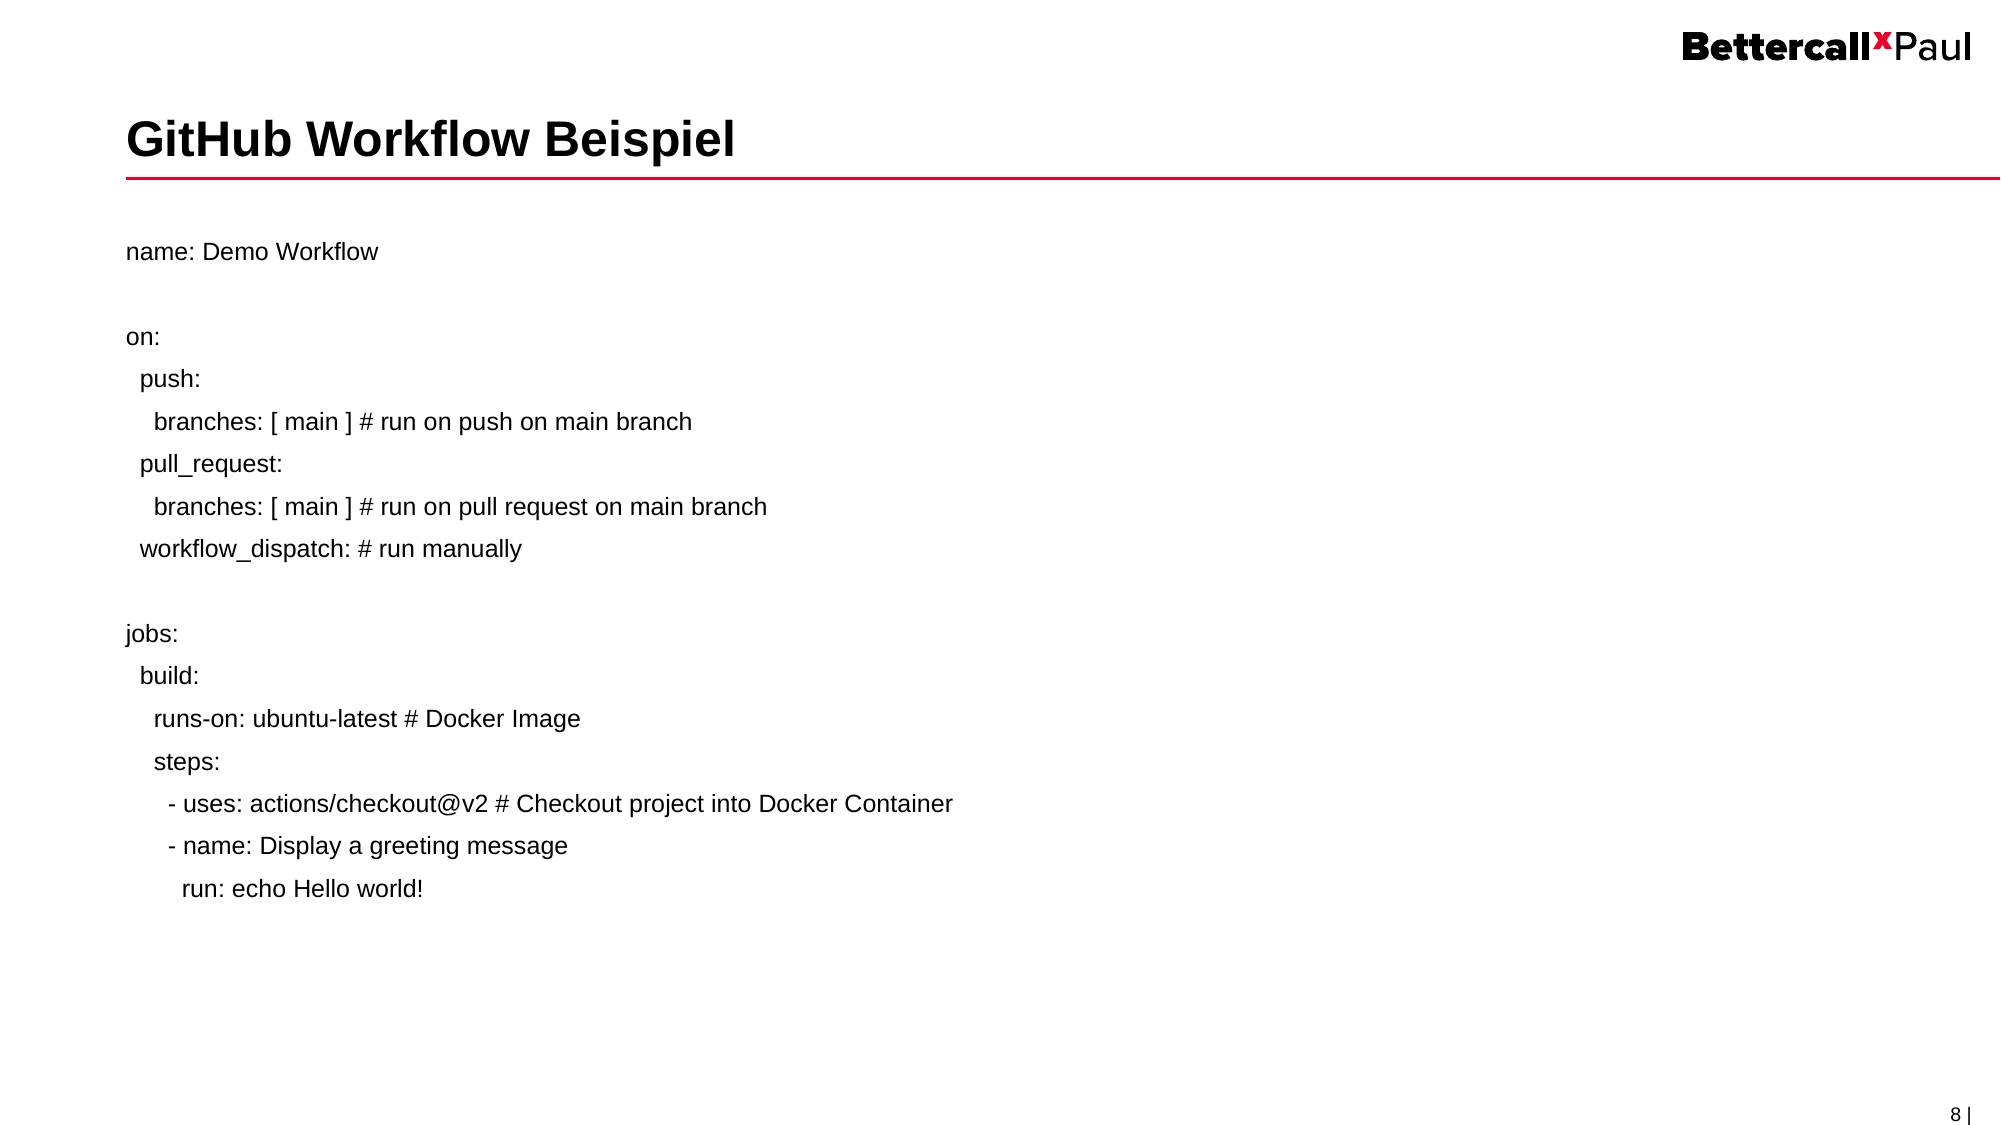

# GitHub Workflow Beispiel
name: Demo Workflow

on:
  push:
    branches: [ main ] # run on push on main branch
  pull_request:
    branches: [ main ] # run on pull request on main branch
  workflow_dispatch: # run manually

jobs:
  build:
    runs-on: ubuntu-latest # Docker Image
    steps:
      - uses: actions/checkout@v2 # Checkout project into Docker Container
      - name: Display a greeting message
        run: echo Hello world!

8 |